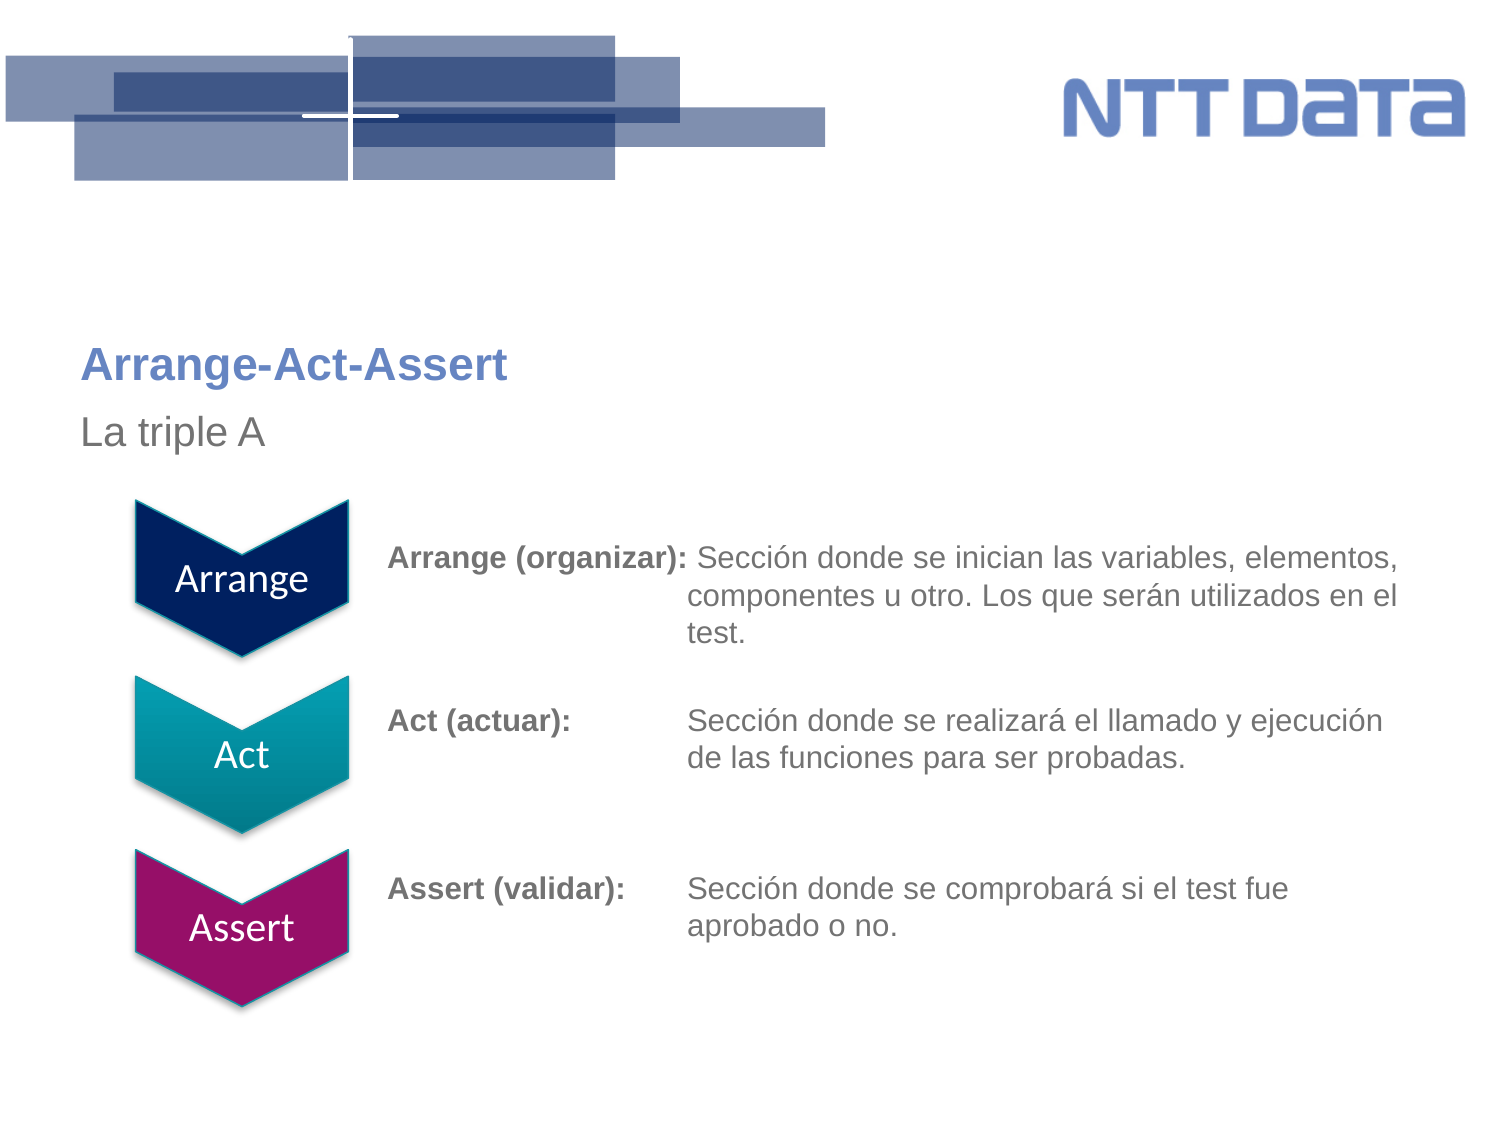

# Arrange-Act-Assert
La triple A

Arrange (organizar): Sección donde se inician las variables, elementos, 		componentes u otro. Los que serán utilizados en el 		test.

Act (actuar): 	Sección donde se realizará el llamado y ejecución 		de las funciones para ser probadas.

Assert (validar):	Sección donde se comprobará si el test fue 		aprobado o no.
Arrange
Act
Assert